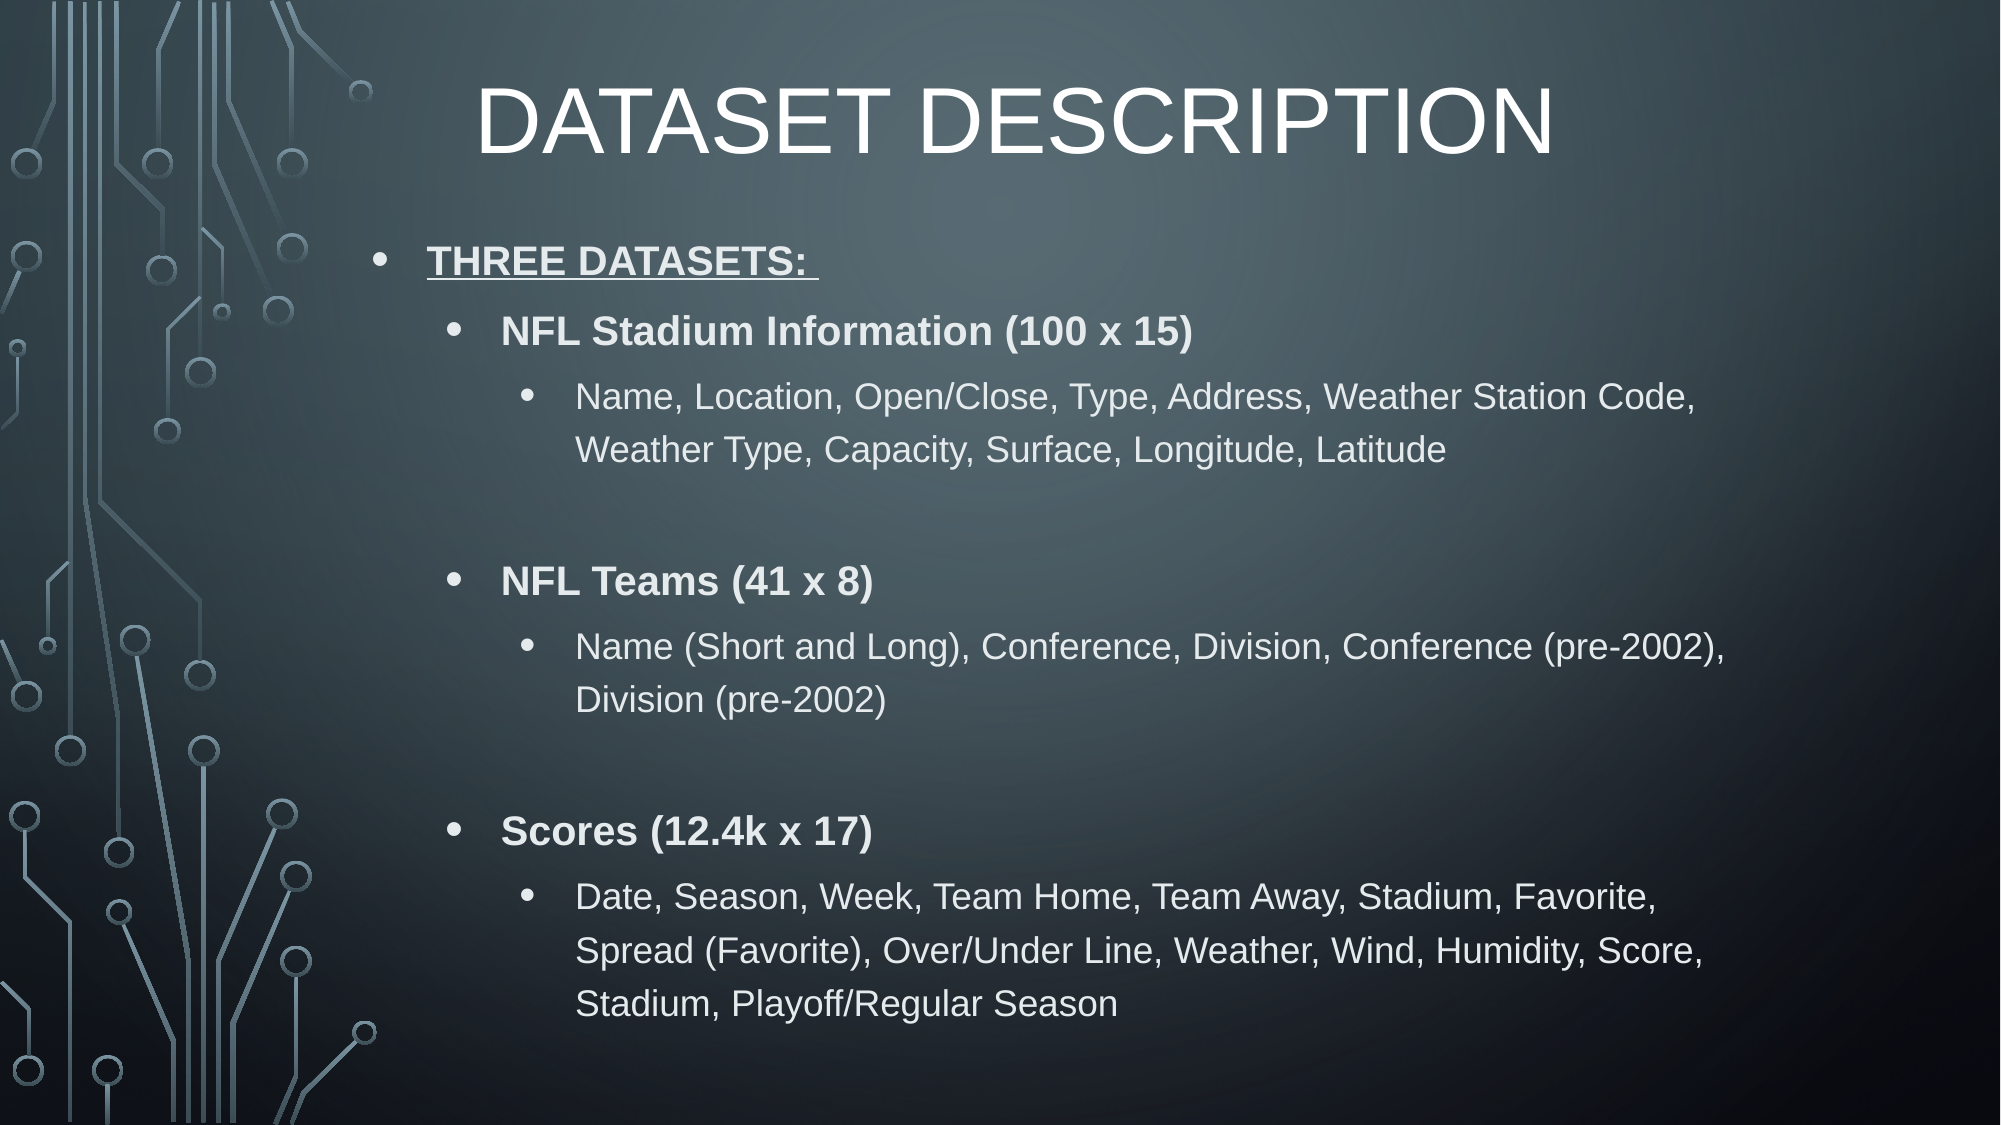

# Dataset Description
Three datasets:
NFL Stadium Information (100 x 15)
Name, Location, Open/Close, Type, Address, Weather Station Code, Weather Type, Capacity, Surface, Longitude, Latitude

NFL Teams (41 x 8)
Name (Short and Long), Conference, Division, Conference (pre-2002), Division (pre-2002)

Scores (12.4k x 17)
Date, Season, Week, Team Home, Team Away, Stadium, Favorite, Spread (Favorite), Over/Under Line, Weather, Wind, Humidity, Score, Stadium, Playoff/Regular Season